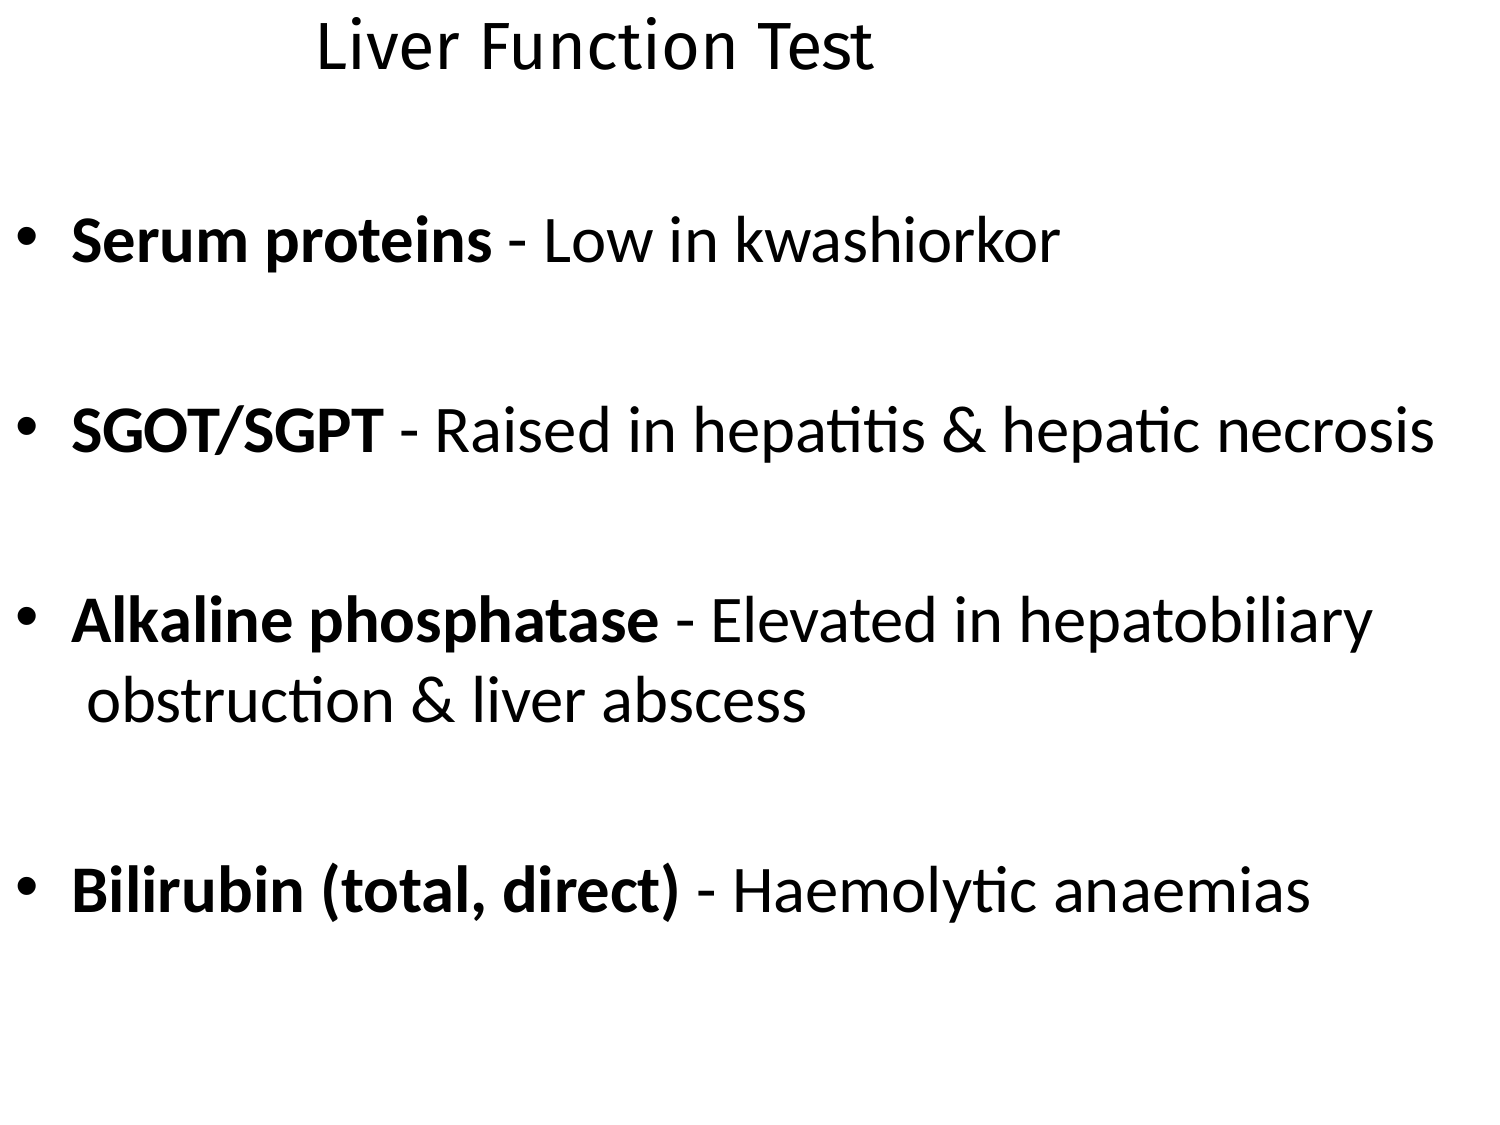

# Liver Function Test
Serum proteins - Low in kwashiorkor

SGOT/SGPT - Raised in hepatitis & hepatic necrosis

Alkaline phosphatase - Elevated in hepatobiliary  obstruction & liver abscess

Bilirubin (total, direct) - Haemolytic anaemias